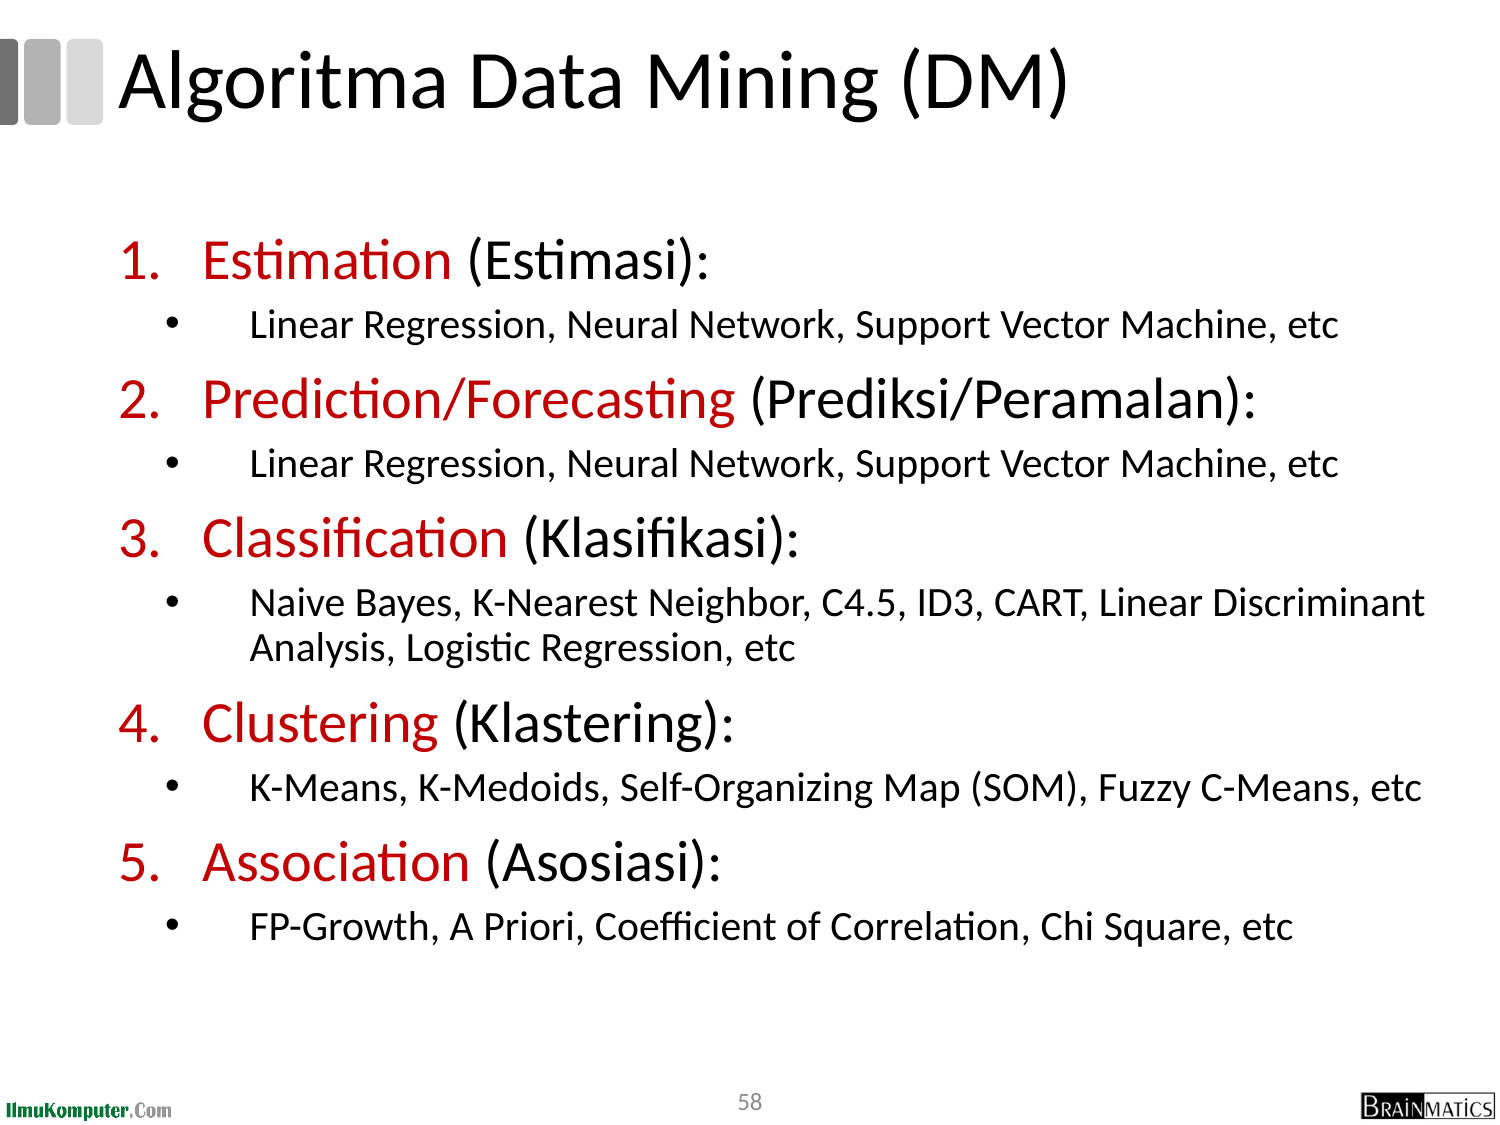

# Algoritma Data Mining (DM)
Estimation (Estimasi):
Linear Regression, Neural Network, Support Vector Machine, etc
Prediction/Forecasting (Prediksi/Peramalan):
Linear Regression, Neural Network, Support Vector Machine, etc
Classification (Klasifikasi):
Naive Bayes, K-Nearest Neighbor, C4.5, ID3, CART, Linear Discriminant Analysis, Logistic Regression, etc
Clustering (Klastering):
K-Means, K-Medoids, Self-Organizing Map (SOM), Fuzzy C-Means, etc
Association (Asosiasi):
FP-Growth, A Priori, Coefficient of Correlation, Chi Square, etc
58